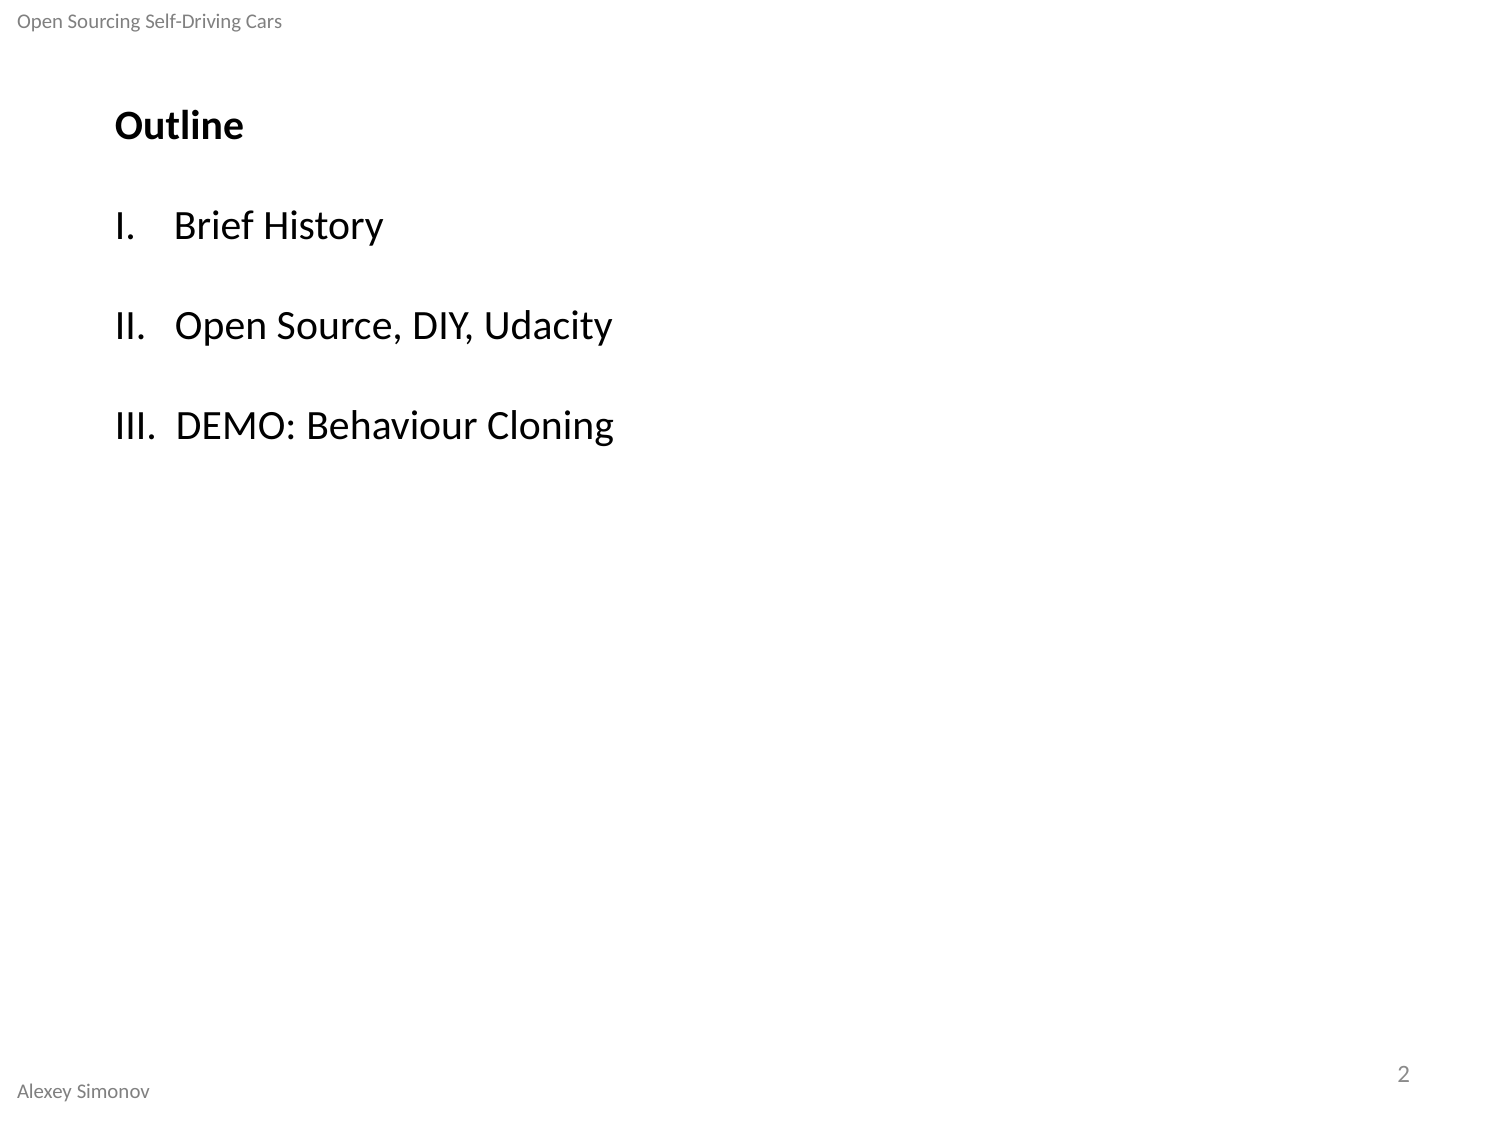

Open Sourcing Self-Driving Cars
Alexey Simonov
Outline

I.    Brief History

II.   Open Source, DIY, Udacity

III.  DEMO: Behaviour Cloning
2